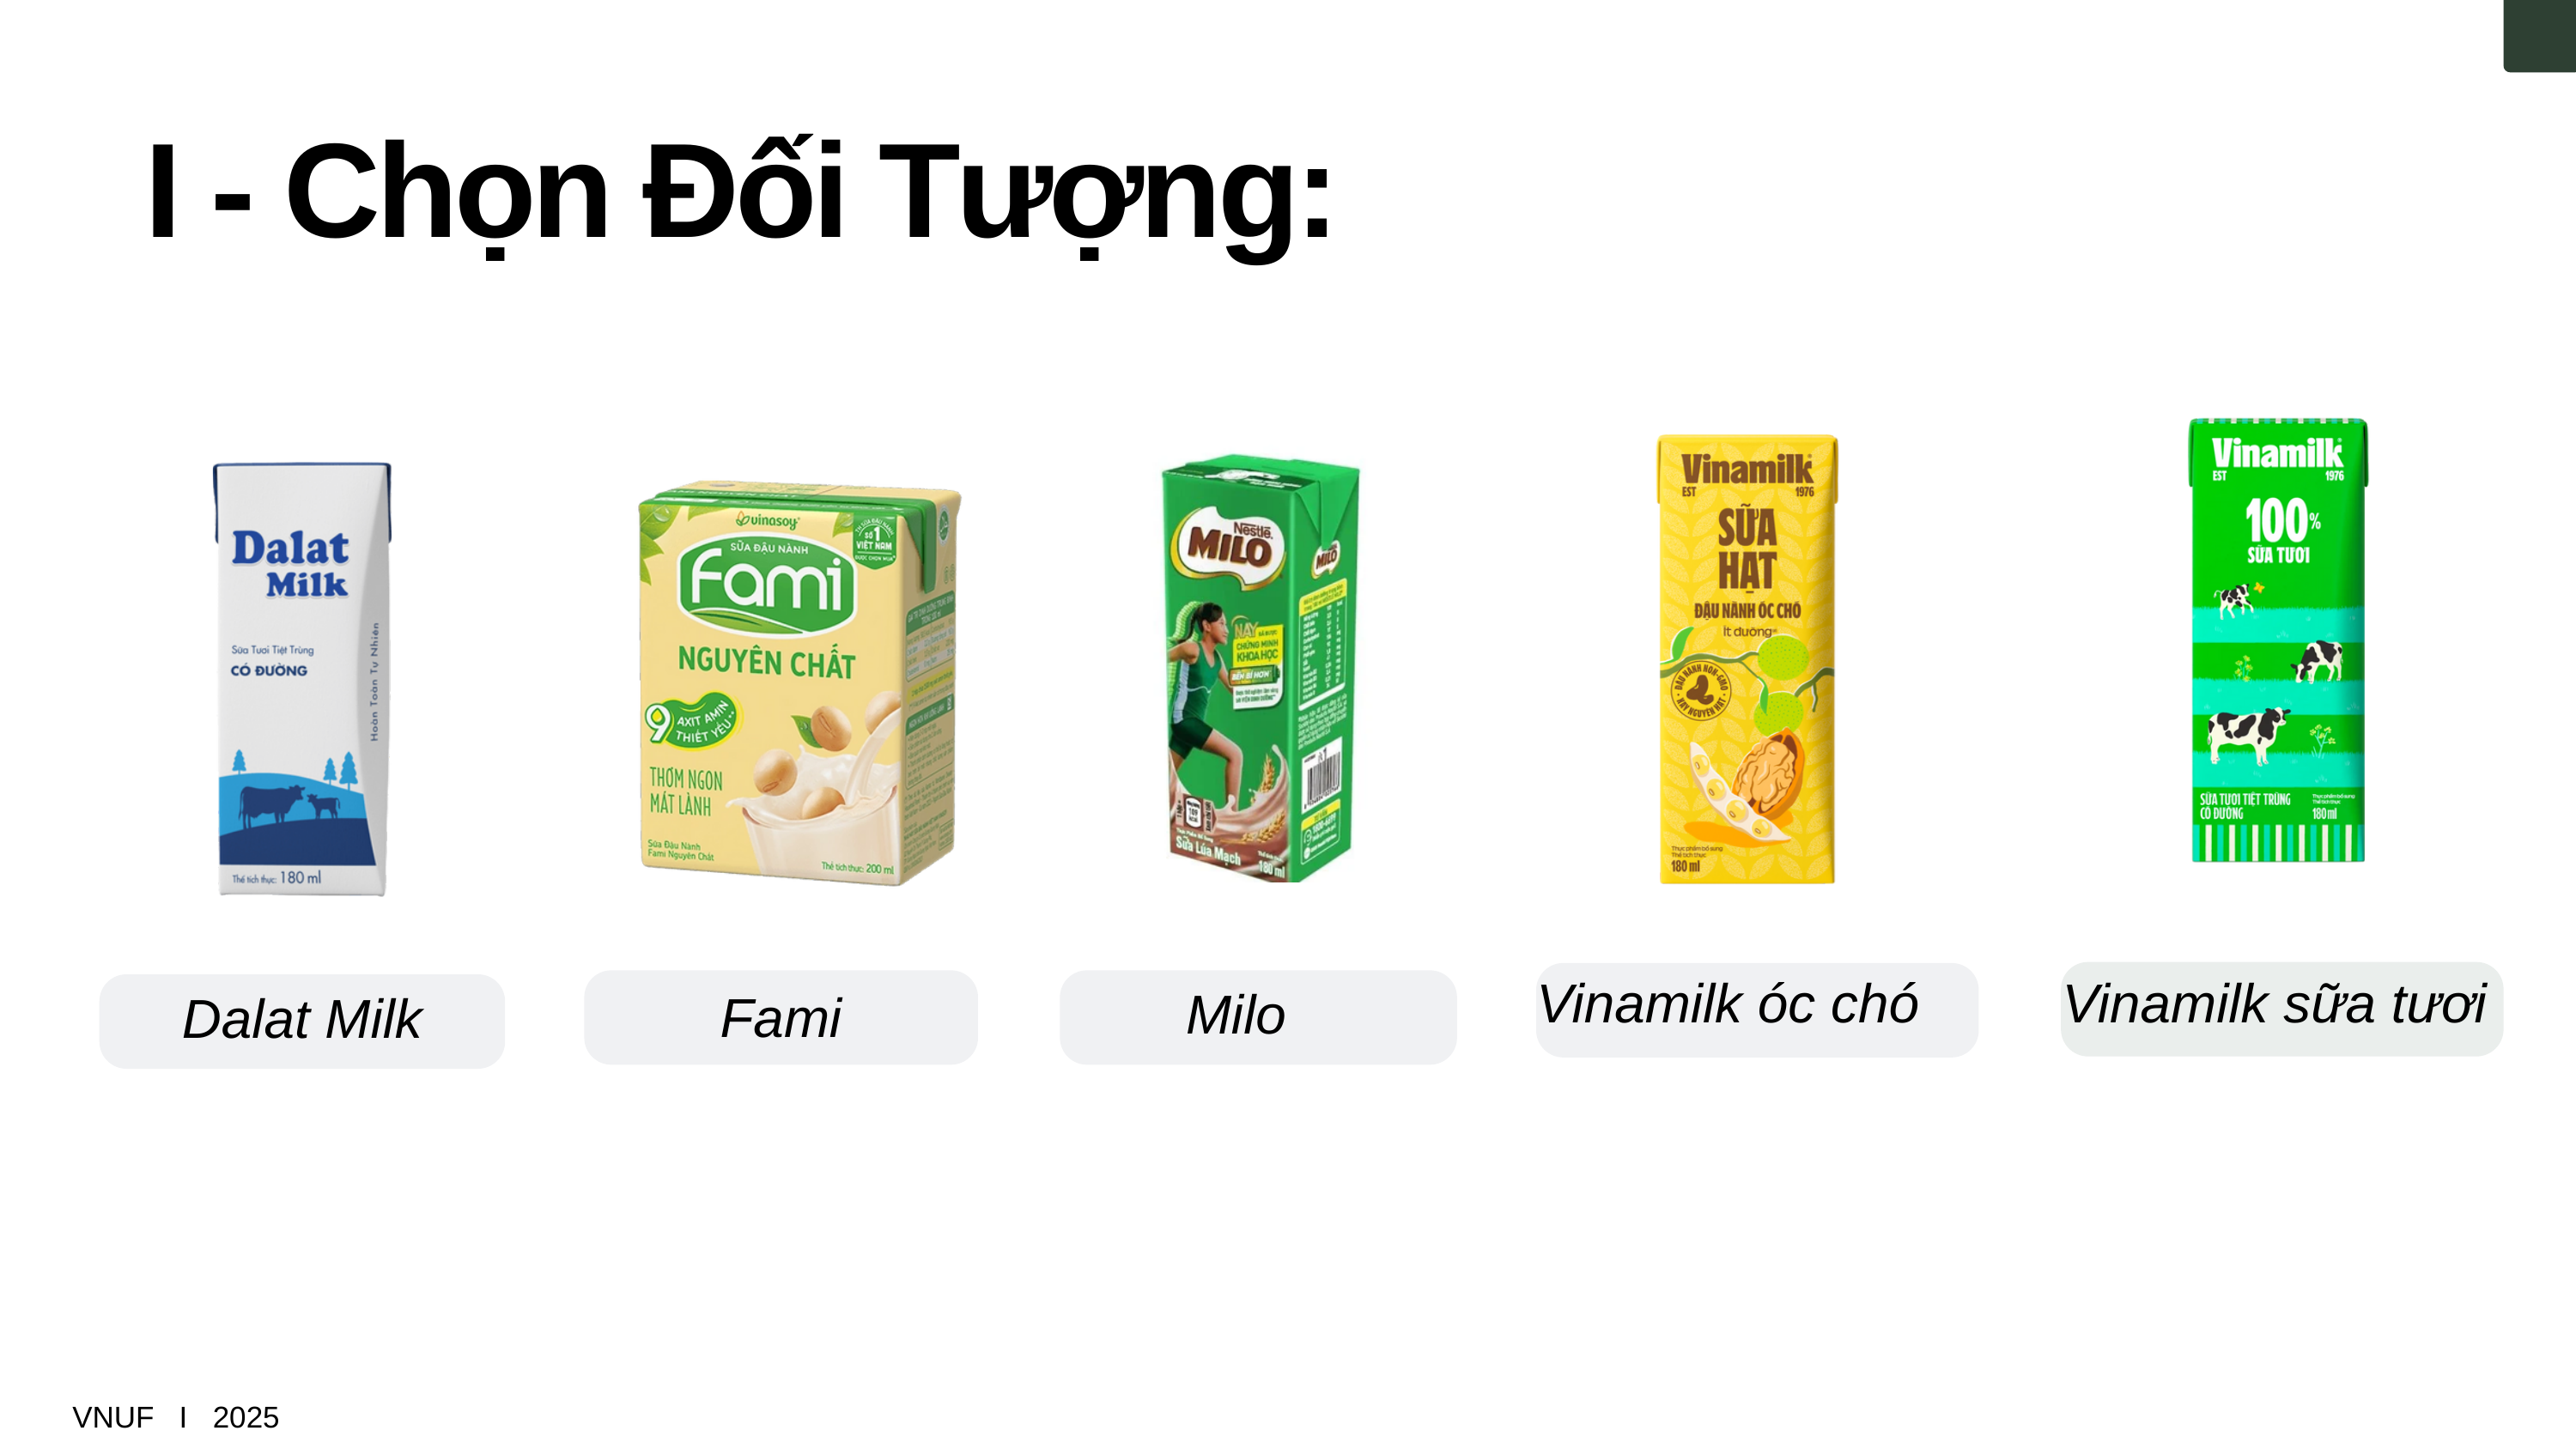

I - Chọn Đối Tượng:

Vinamilk óc chó
Vinamilk sữa tươi
2020
Milo
Fami
Dalat Milk
VNUF   I   2025